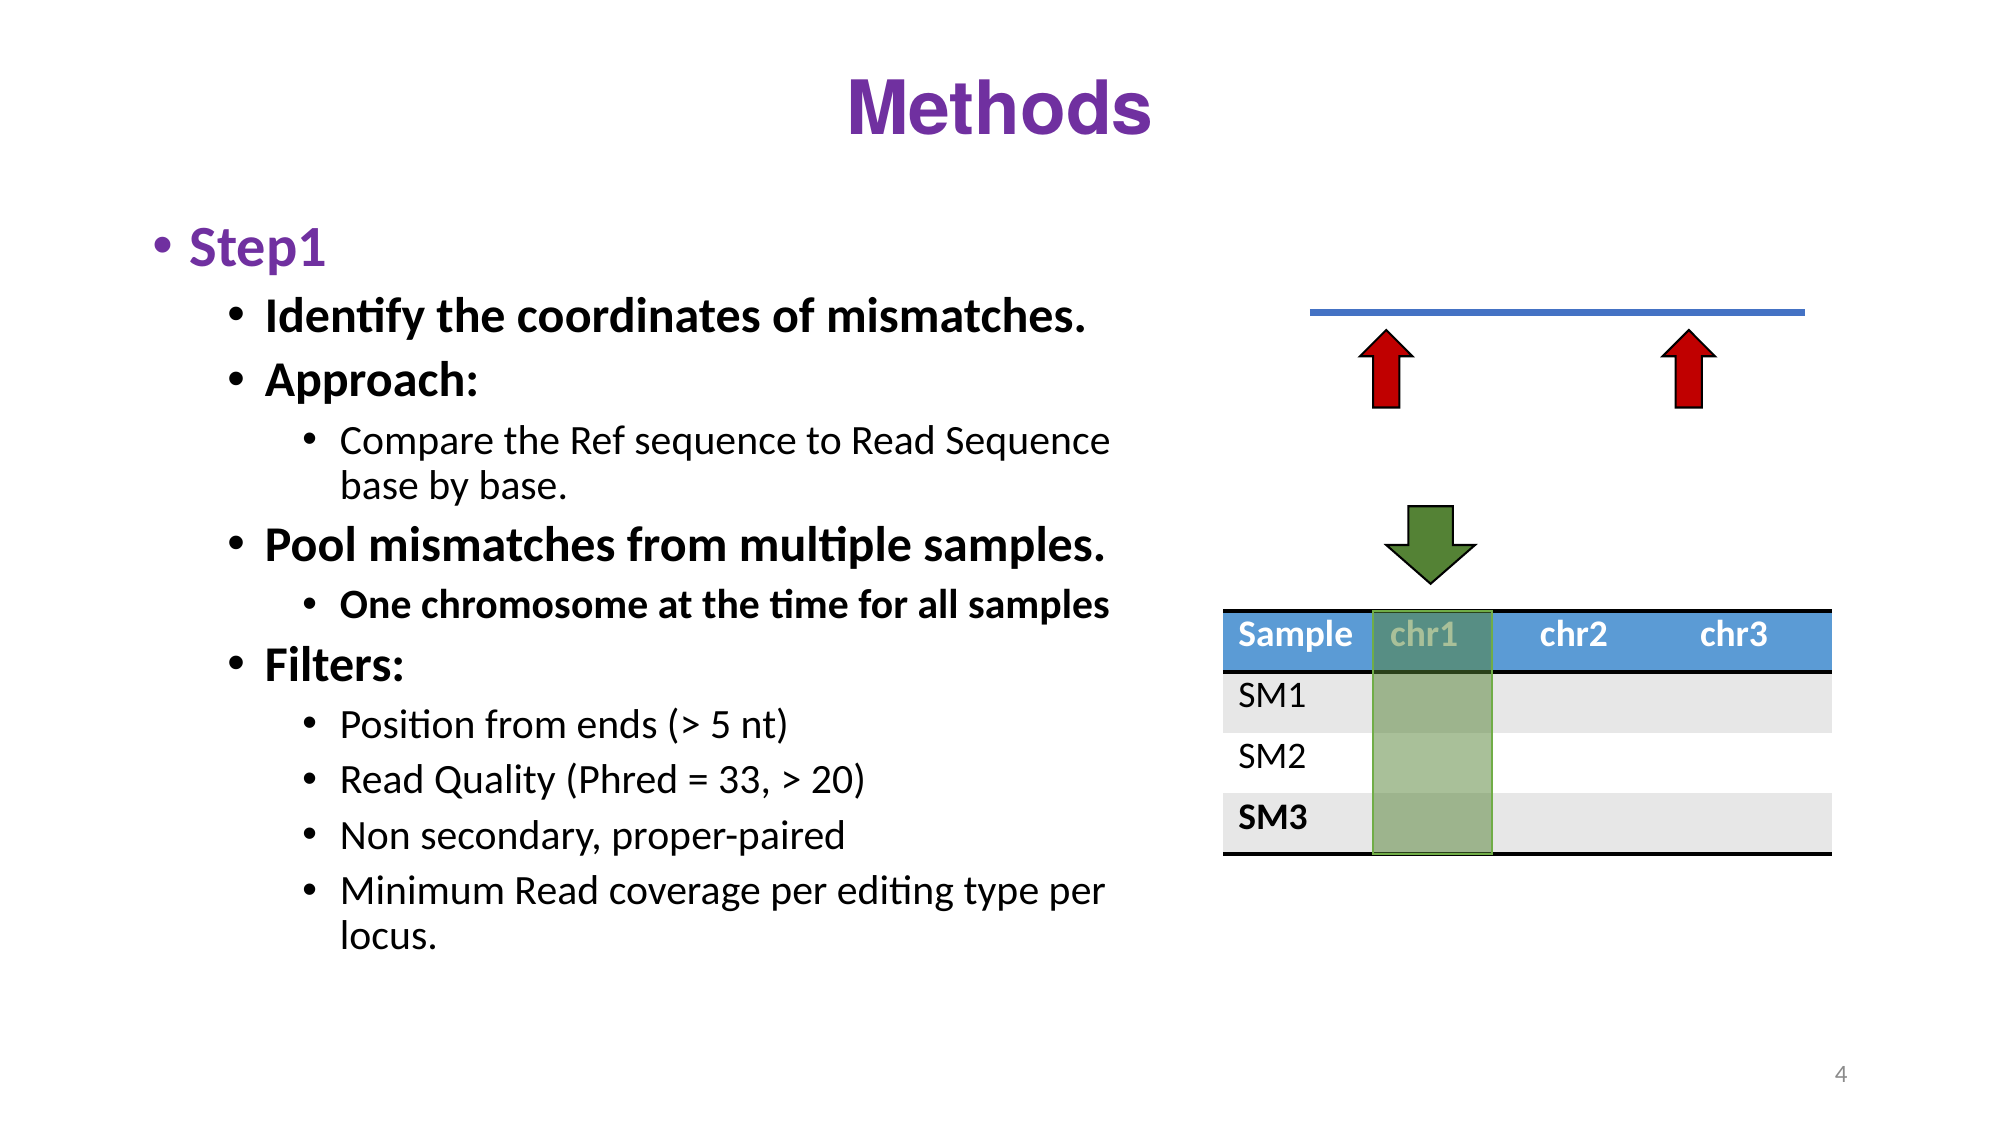

# Methods
Step1
Identify the coordinates of mismatches.
Approach:
Compare the Ref sequence to Read Sequence base by base.
Pool mismatches from multiple samples.
One chromosome at the time for all samples
Filters:
Position from ends (> 5 nt)
Read Quality (Phred = 33, > 20)
Non secondary, proper-paired
Minimum Read coverage per editing type per locus.

| Sample | chr1 | chr2 | chr3 |
| --- | --- | --- | --- |
| SM1 |  |  |  |
| SM2 |  |  |  |
| SM3 |  |  |  |

4